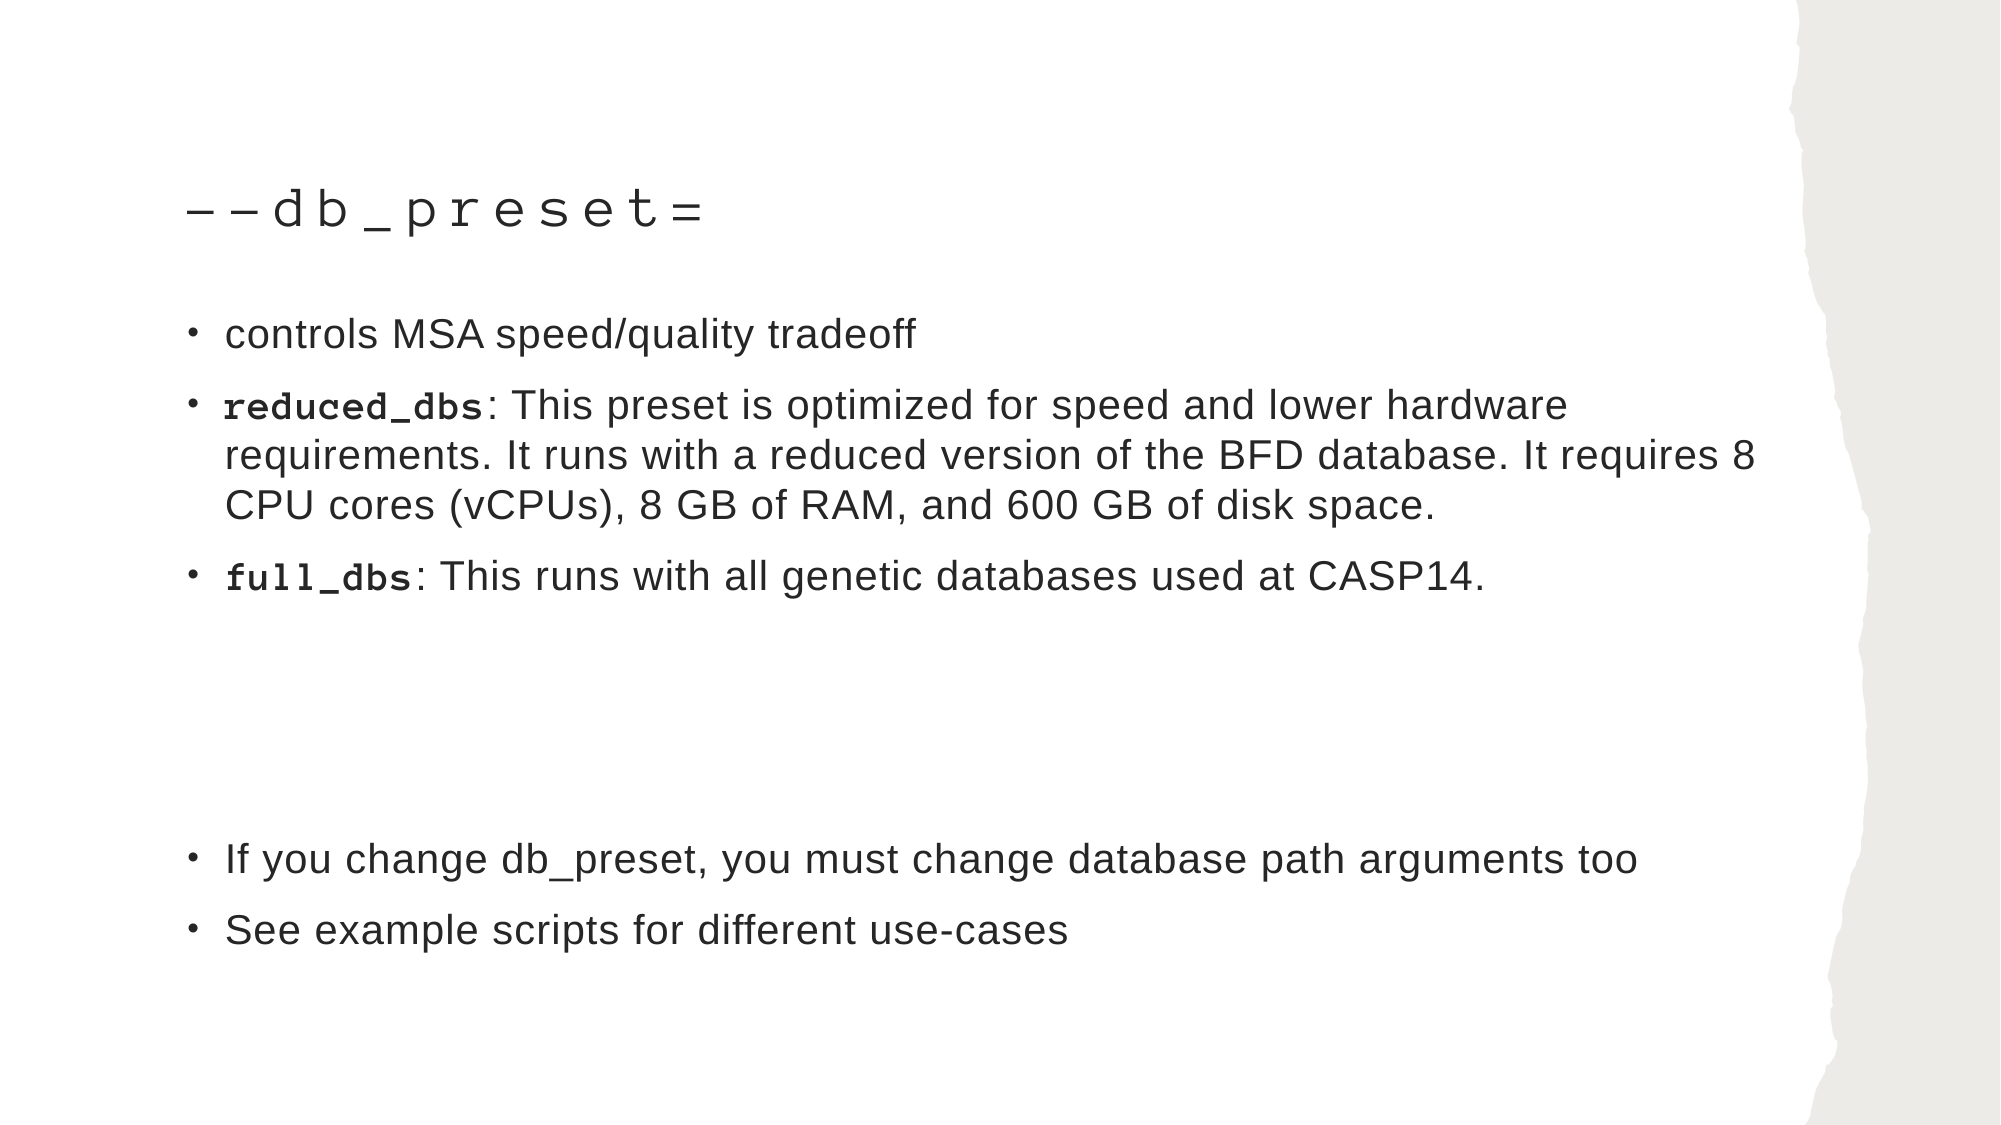

# --db_preset=
controls MSA speed/quality tradeoff
reduced_dbs: This preset is optimized for speed and lower hardware requirements. It runs with a reduced version of the BFD database. It requires 8 CPU cores (vCPUs), 8 GB of RAM, and 600 GB of disk space.
full_dbs: This runs with all genetic databases used at CASP14.

If you change db_preset, you must change database path arguments too
See example scripts for different use-cases